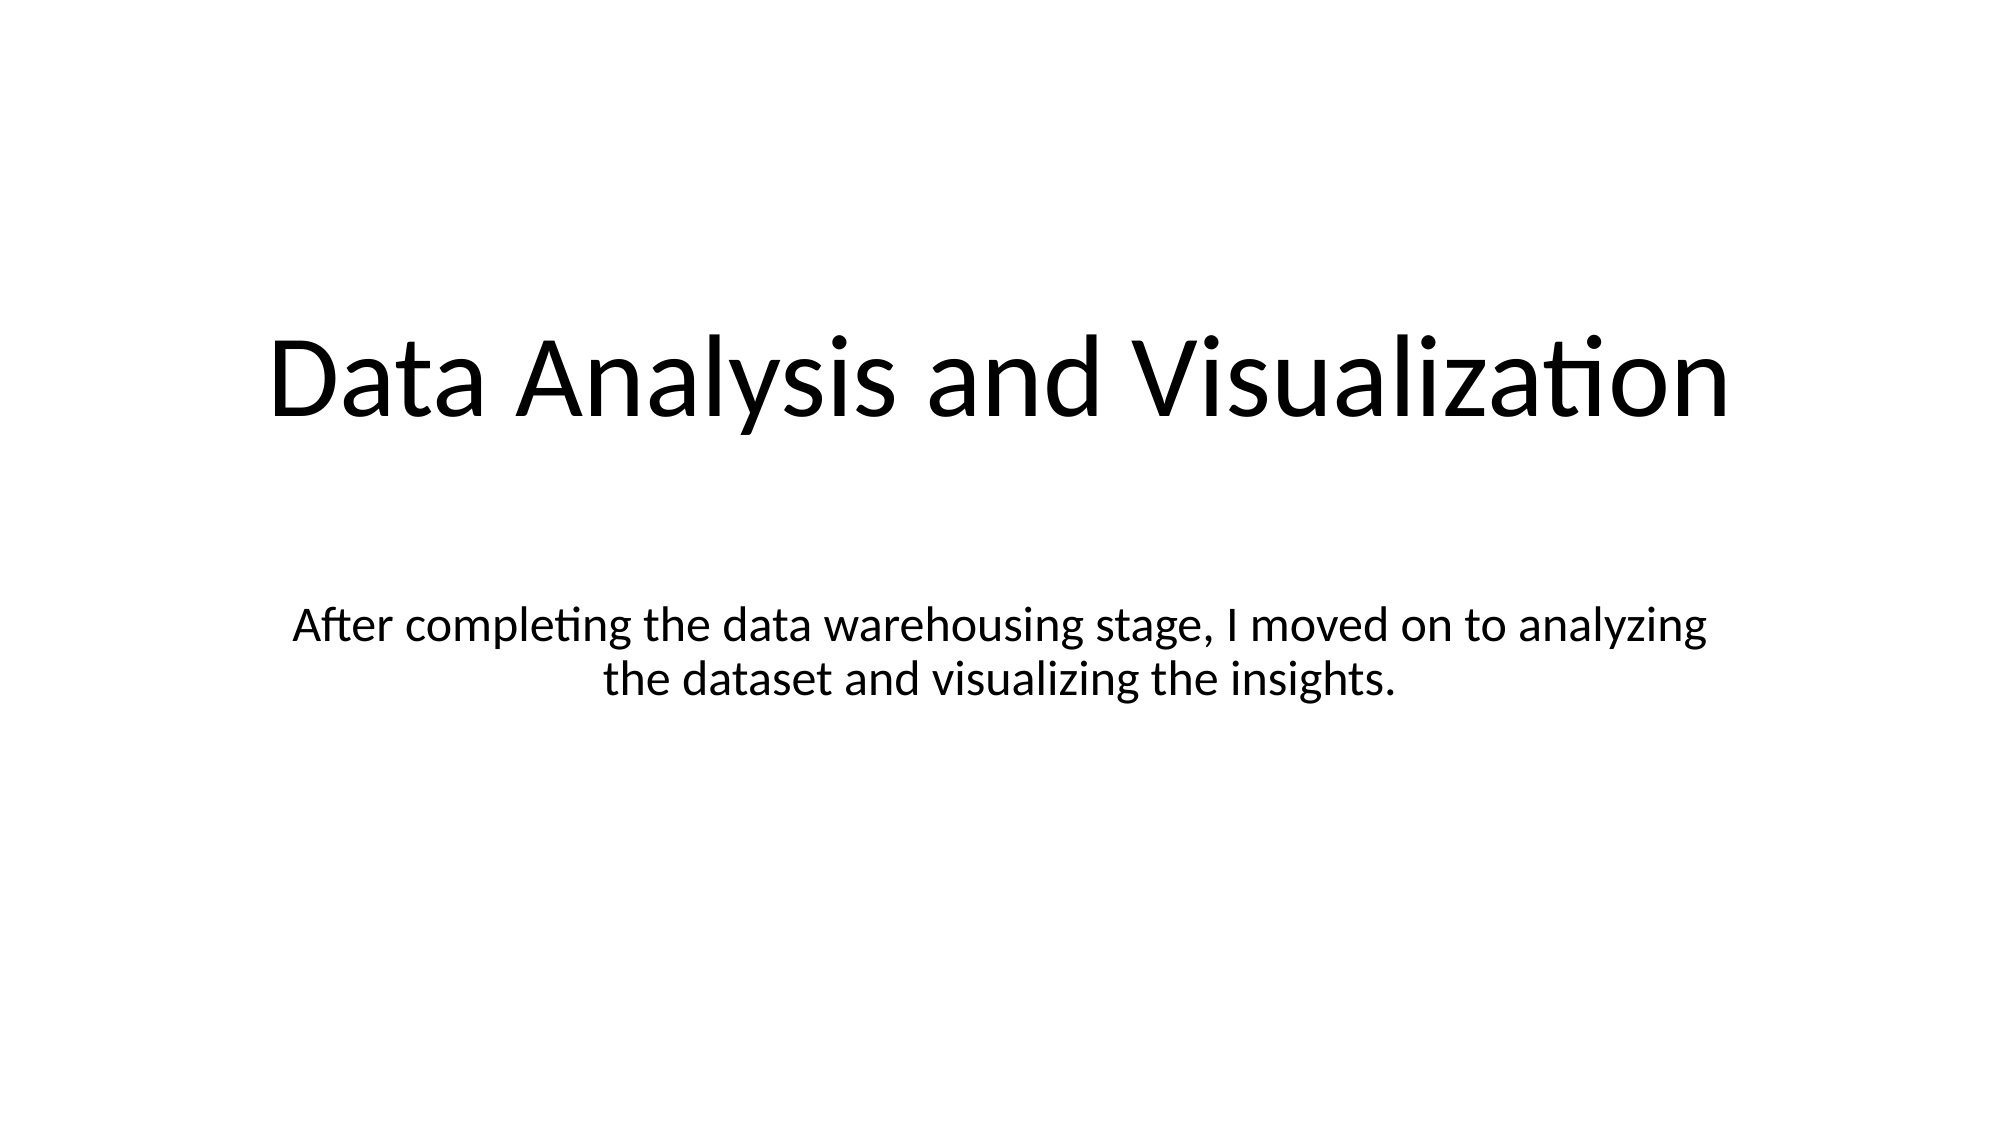

# Data Analysis and Visualization
After completing the data warehousing stage, I moved on to analyzing the dataset and visualizing the insights.